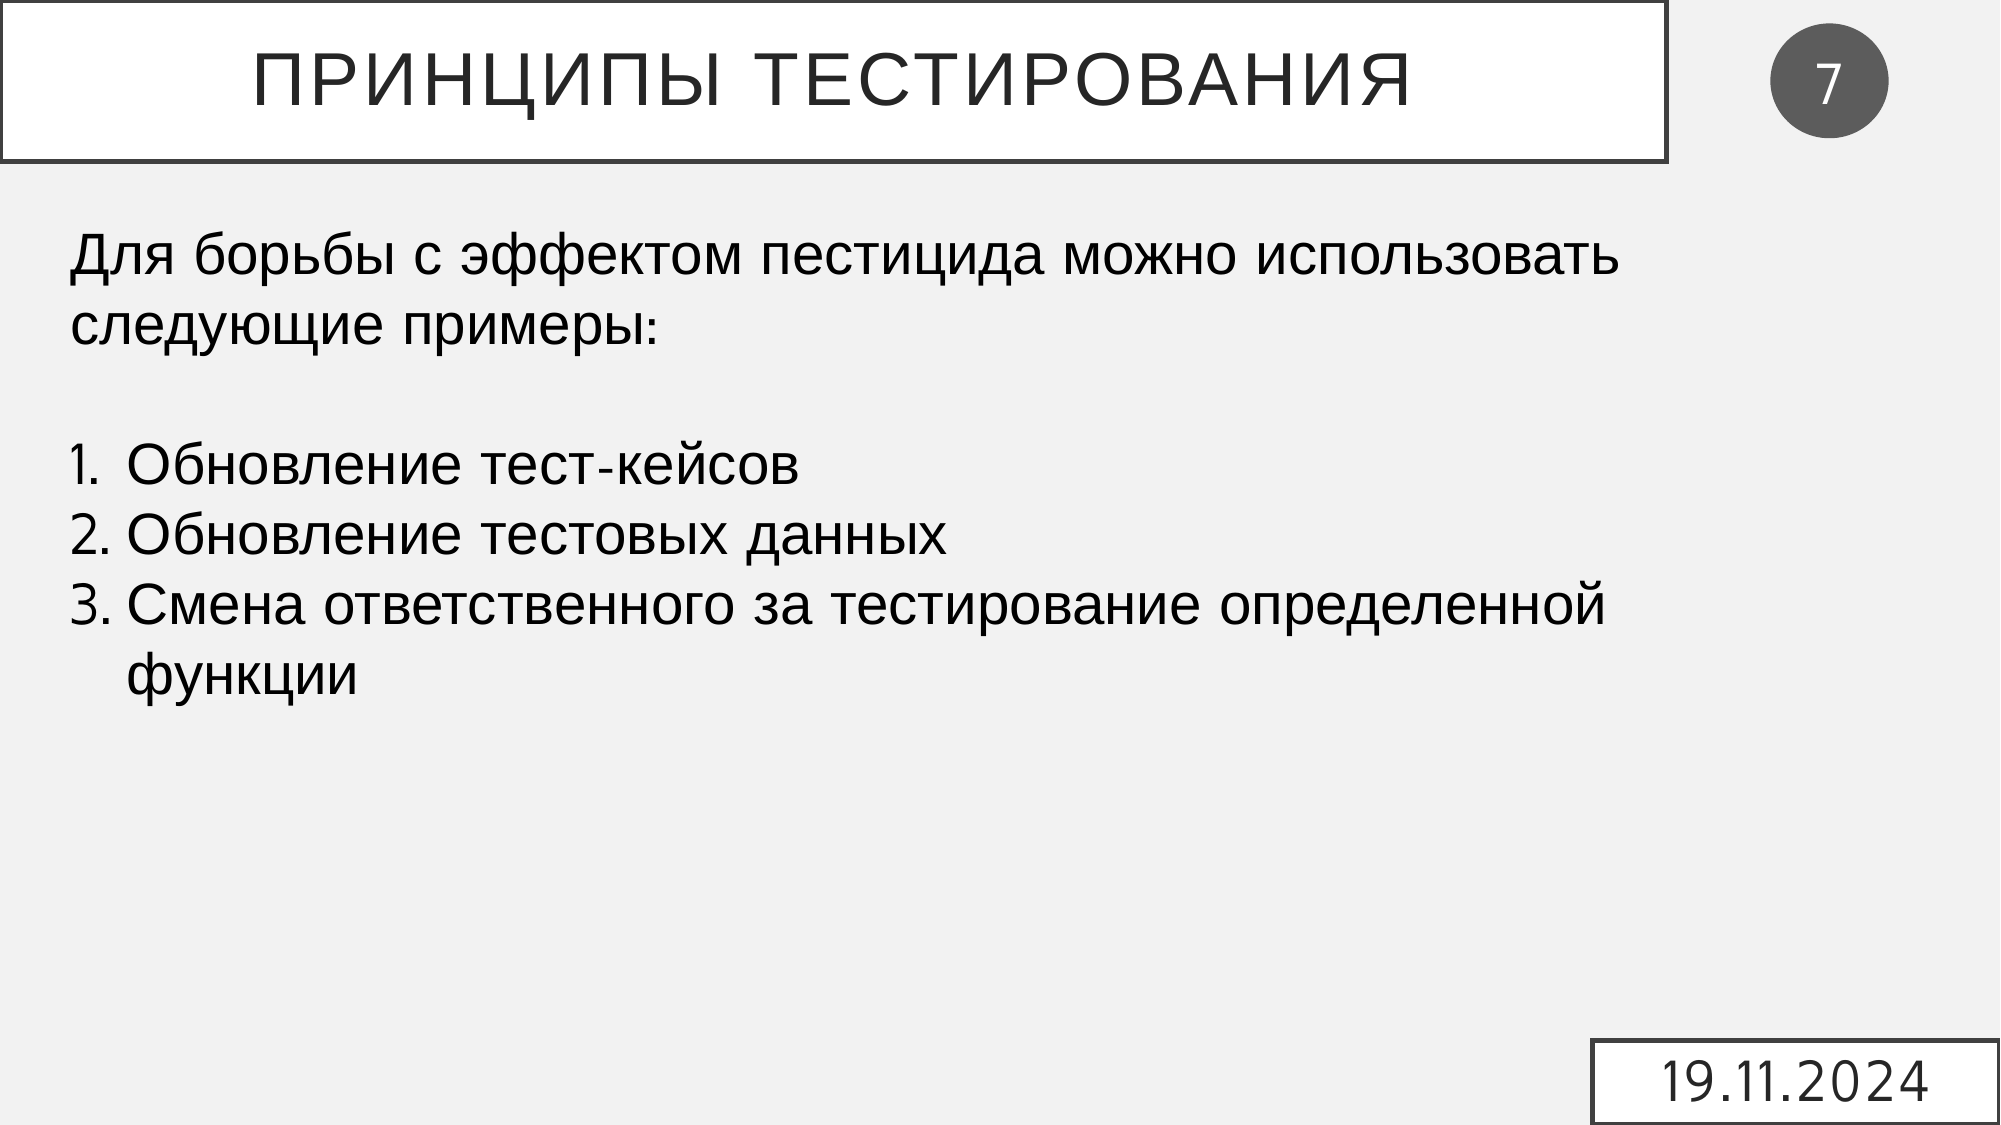

# ПРИНЦИПЫ ТЕСТИРОВАНИЯ

7
Для борьбы с эффектом пестицида можно использовать следующие примеры:

Обновление тест-кейсов
Обновление тестовых данных
Смена ответственного за тестирование определенной функции

19.11.2024